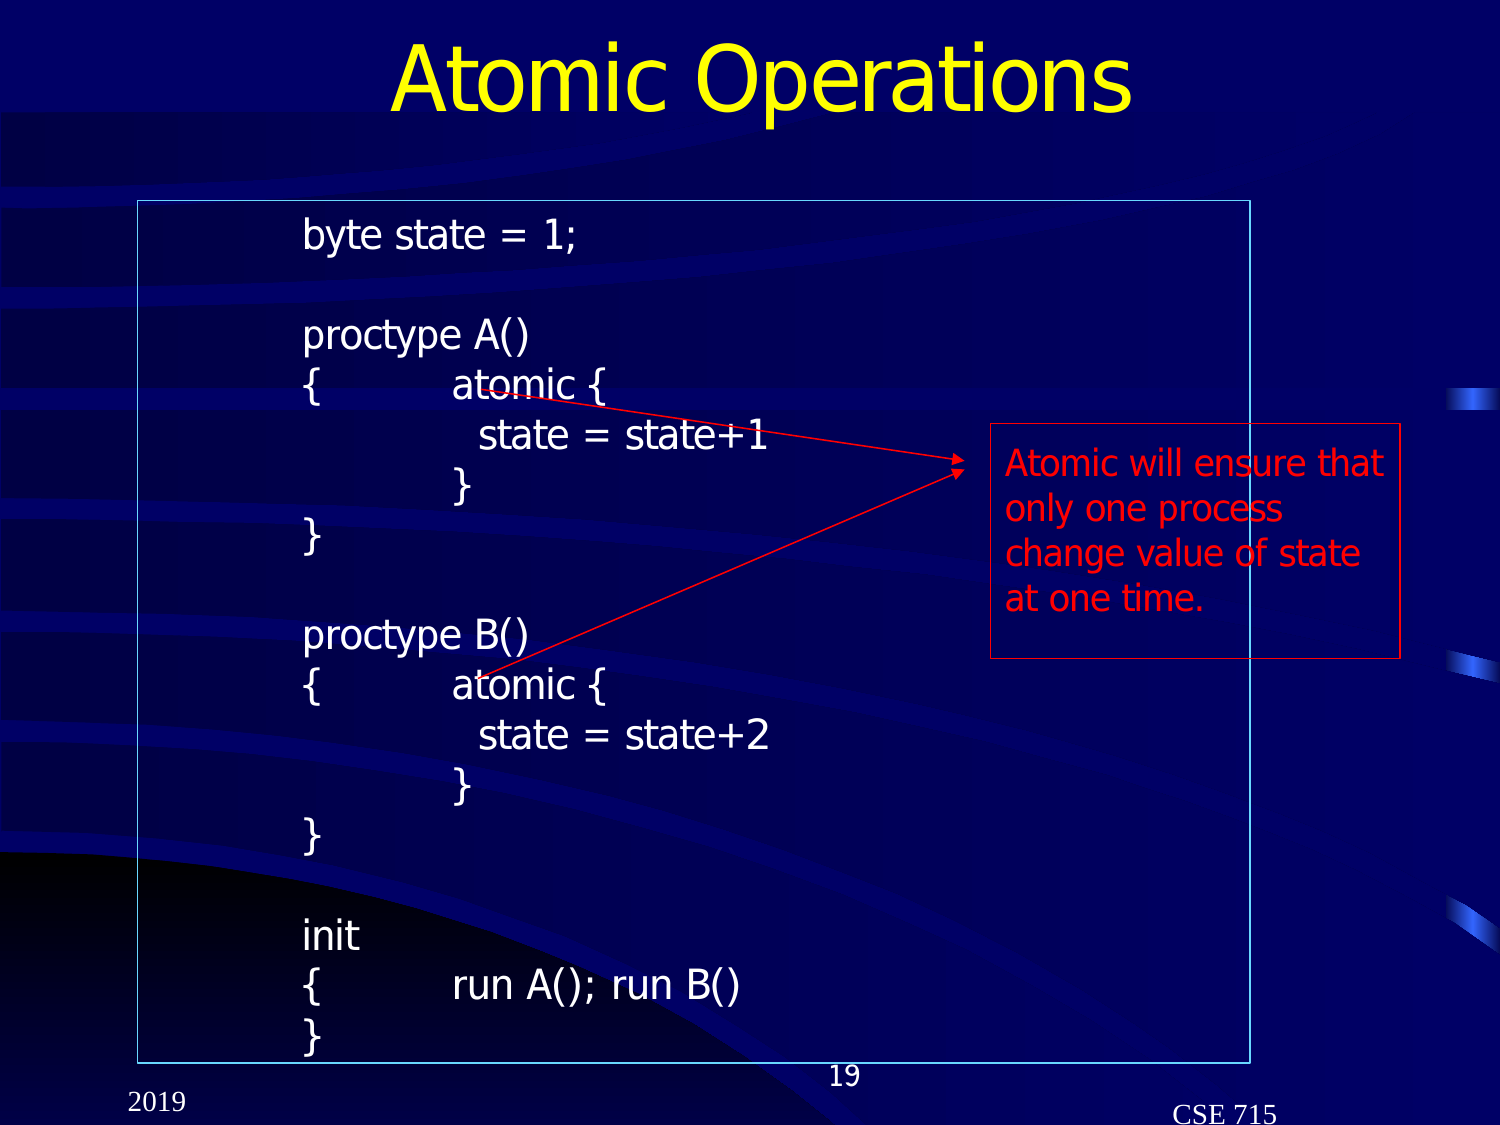

# Atomic Operations
	byte state = 1;

	proctype A()
	{	atomic {
		  state = state+1
		}
	}

	proctype B()
	{	atomic {
		  state = state+2
		}
	}

	init
	{	run A(); run B()
	}

Atomic will ensure that only one process change value of state at one time.
19
2019
CSE 715